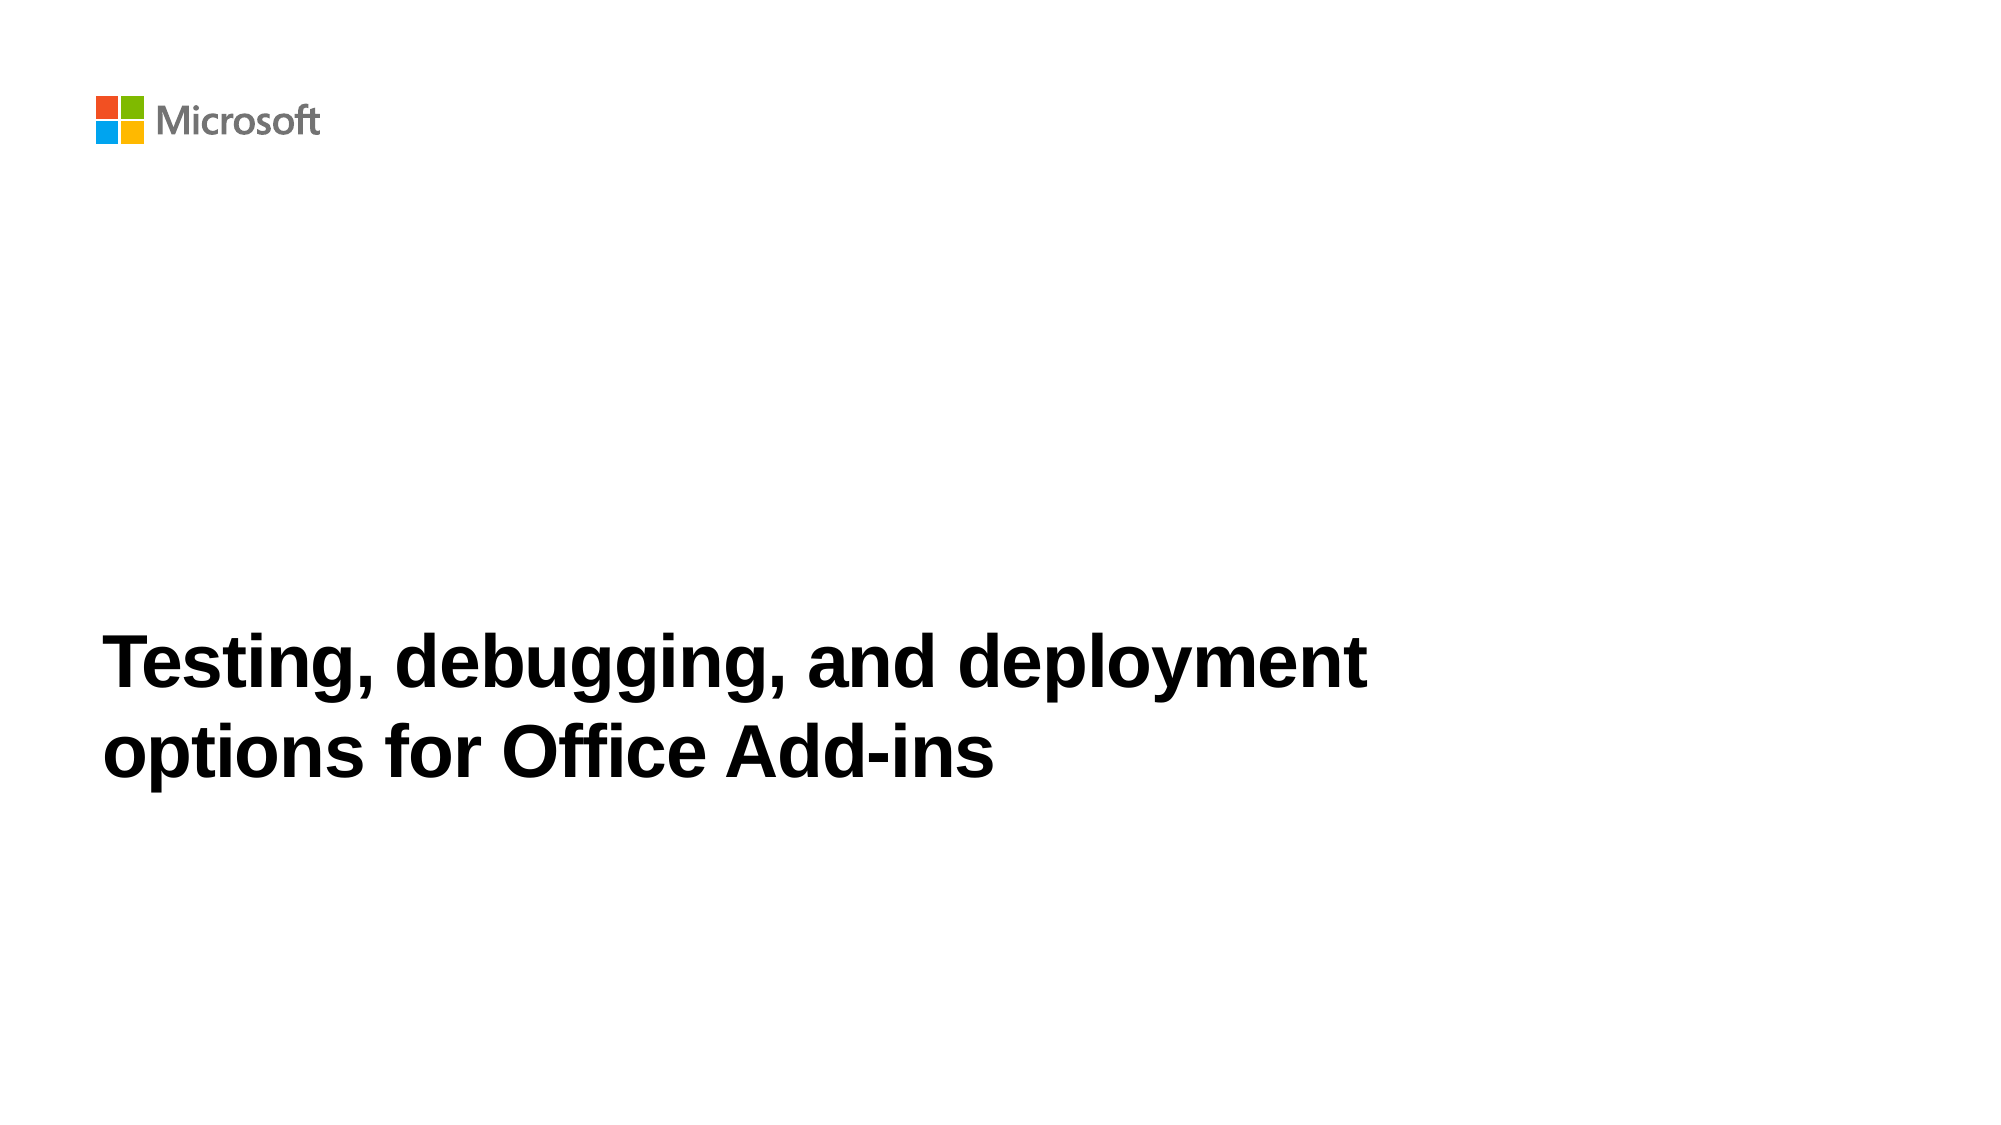

# Testing, debugging, and deployment options for Office Add-ins